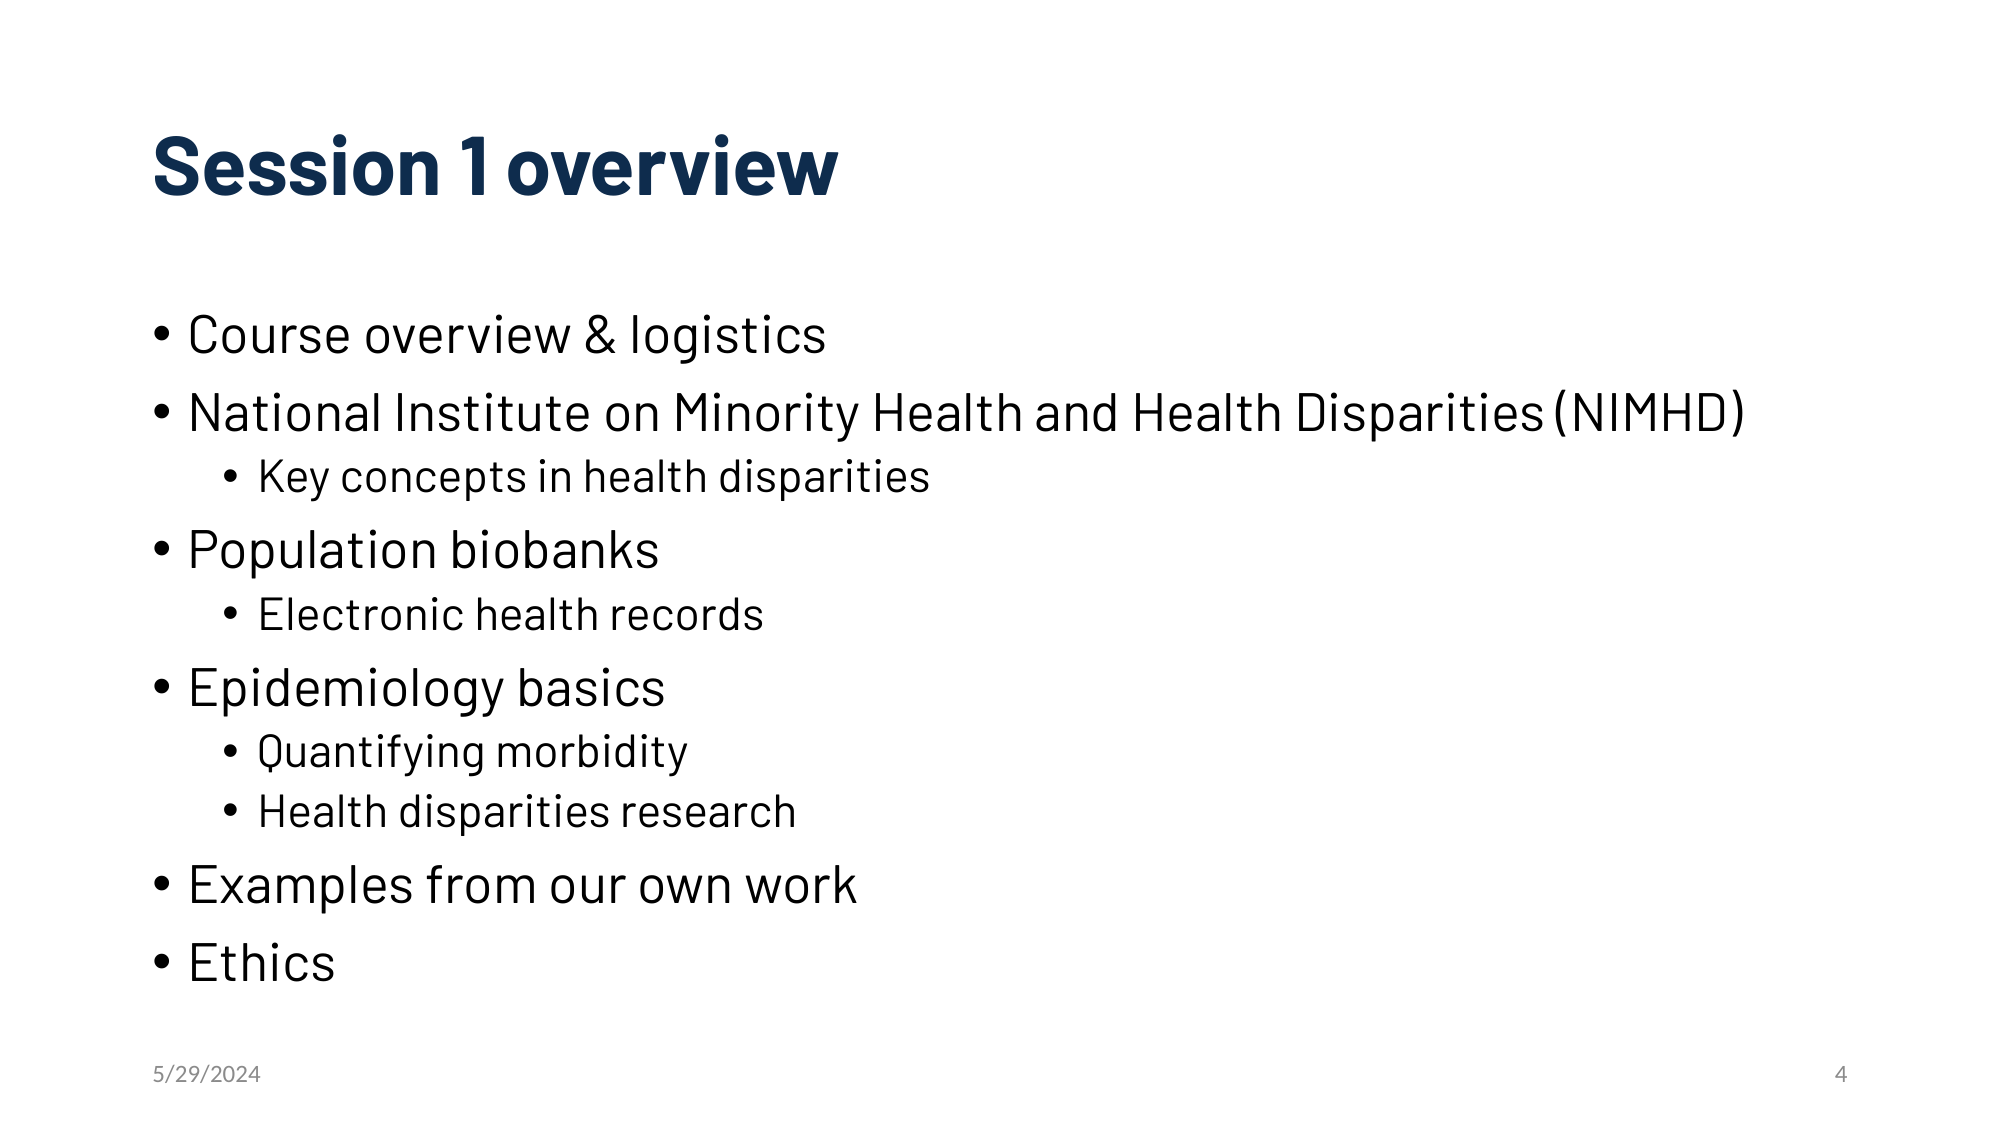

# Session 1 overview
Course overview & logistics
National Institute on Minority Health and Health Disparities (NIMHD)
Key concepts in health disparities
Population biobanks
Electronic health records
Epidemiology basics
Quantifying morbidity
Health disparities research
Examples from our own work
Ethics
5/29/2024
4